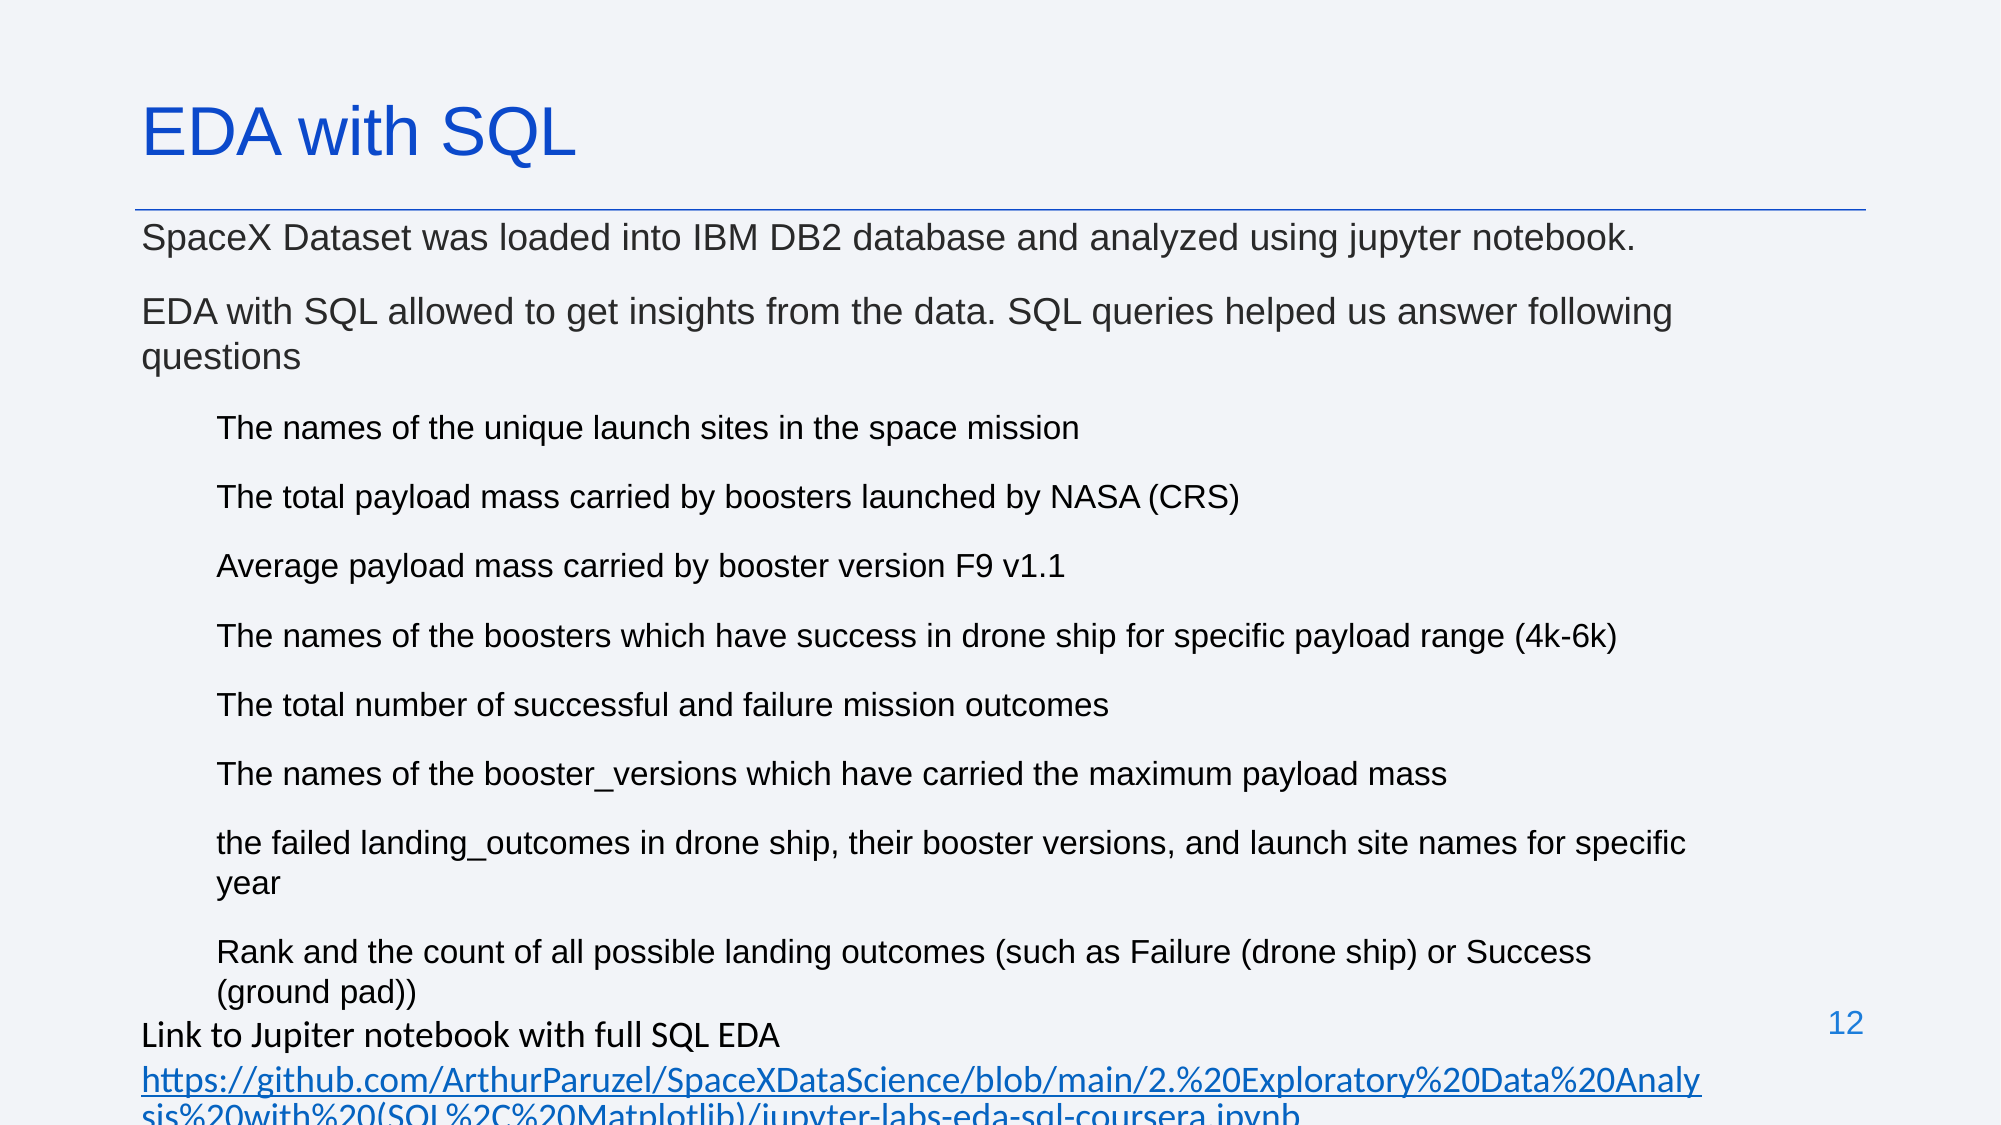

EDA with SQL
SpaceX Dataset was loaded into IBM DB2 database and analyzed using jupyter notebook.
EDA with SQL allowed to get insights from the data. SQL queries helped us answer following questions
The names of the unique launch sites in the space mission
The total payload mass carried by boosters launched by NASA (CRS)
Average payload mass carried by booster version F9 v1.1
The names of the boosters which have success in drone ship for specific payload range (4k-6k)
The total number of successful and failure mission outcomes
The names of the booster_versions which have carried the maximum payload mass
the failed landing_outcomes in drone ship, their booster versions, and launch site names for specific year
Rank and the count of all possible landing outcomes (such as Failure (drone ship) or Success (ground pad))
Link to Jupiter notebook with full SQL EDA https://github.com/ArthurParuzel/SpaceXDataScience/blob/main/2.%20Exploratory%20Data%20Analysis%20with%20(SQL%2C%20Matplotlib)/jupyter-labs-eda-sql-coursera.ipynb
12